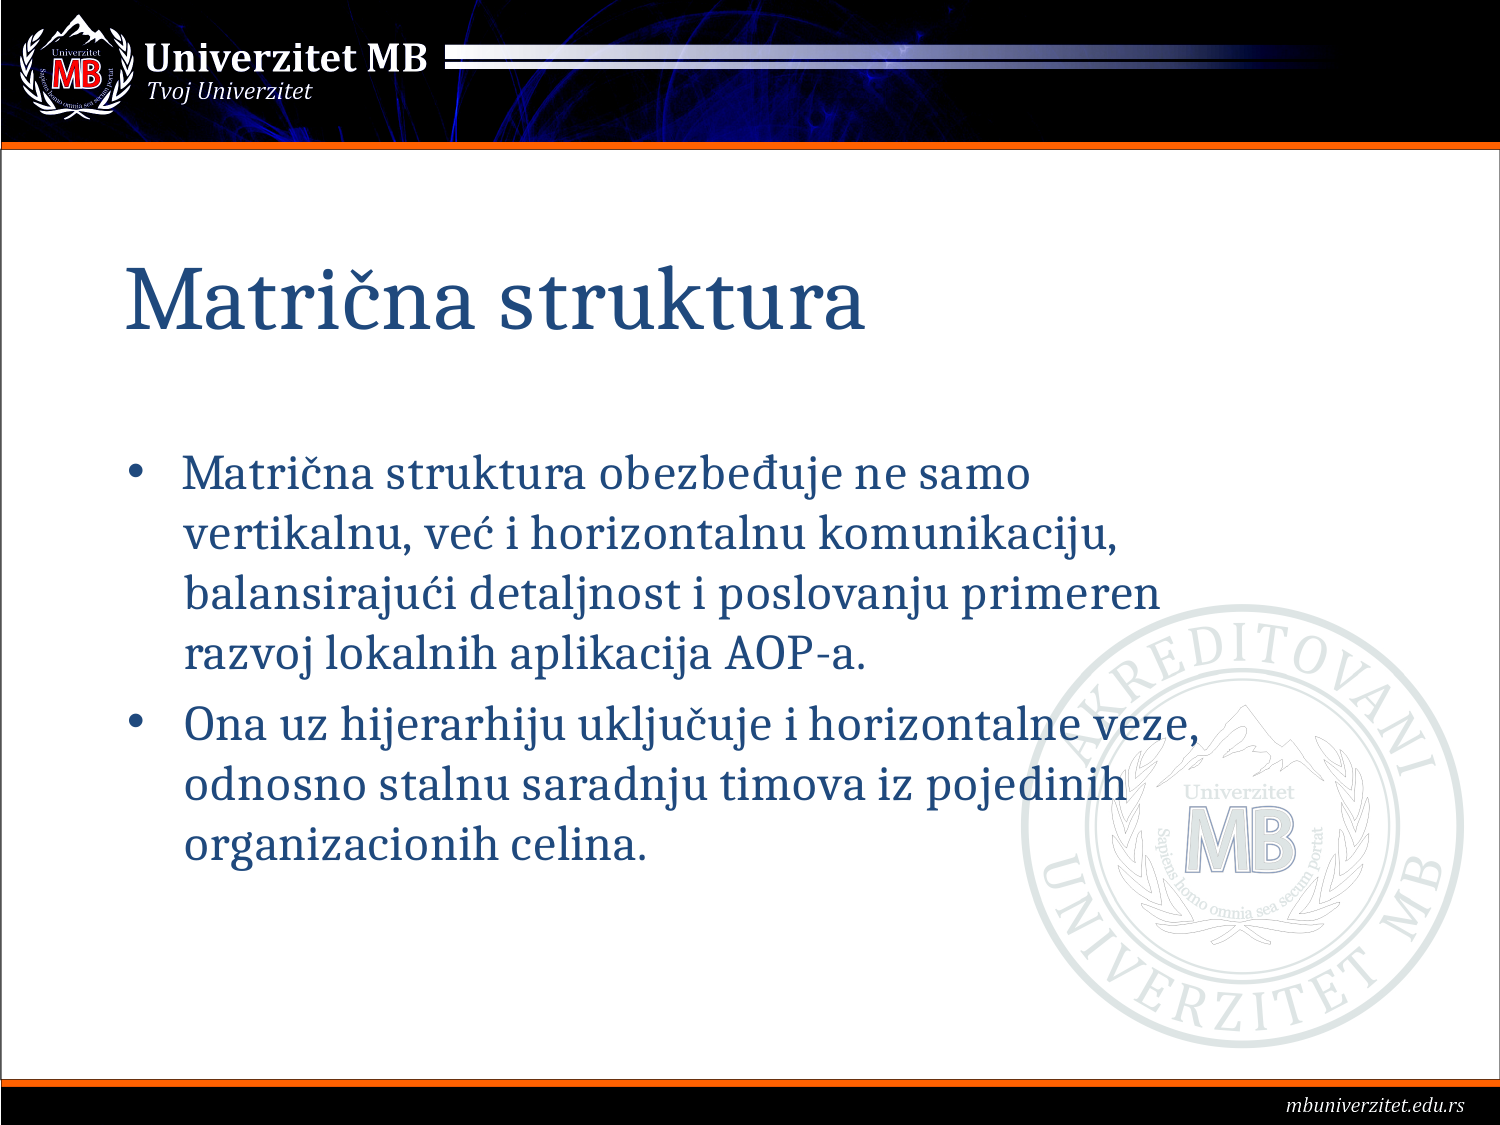

# Matrična struktura
Matrična struktura obezbeđuje ne samo vertikalnu, već i horizontalnu komunikaciju, balansirajući detaljnost i poslovanju primeren razvoj lokalnih aplikacija AOP-a.
Ona uz hijerarhiju uključuje i horizontalne veze, odnosno stalnu saradnju timova iz pojedinih organizacionih celina.